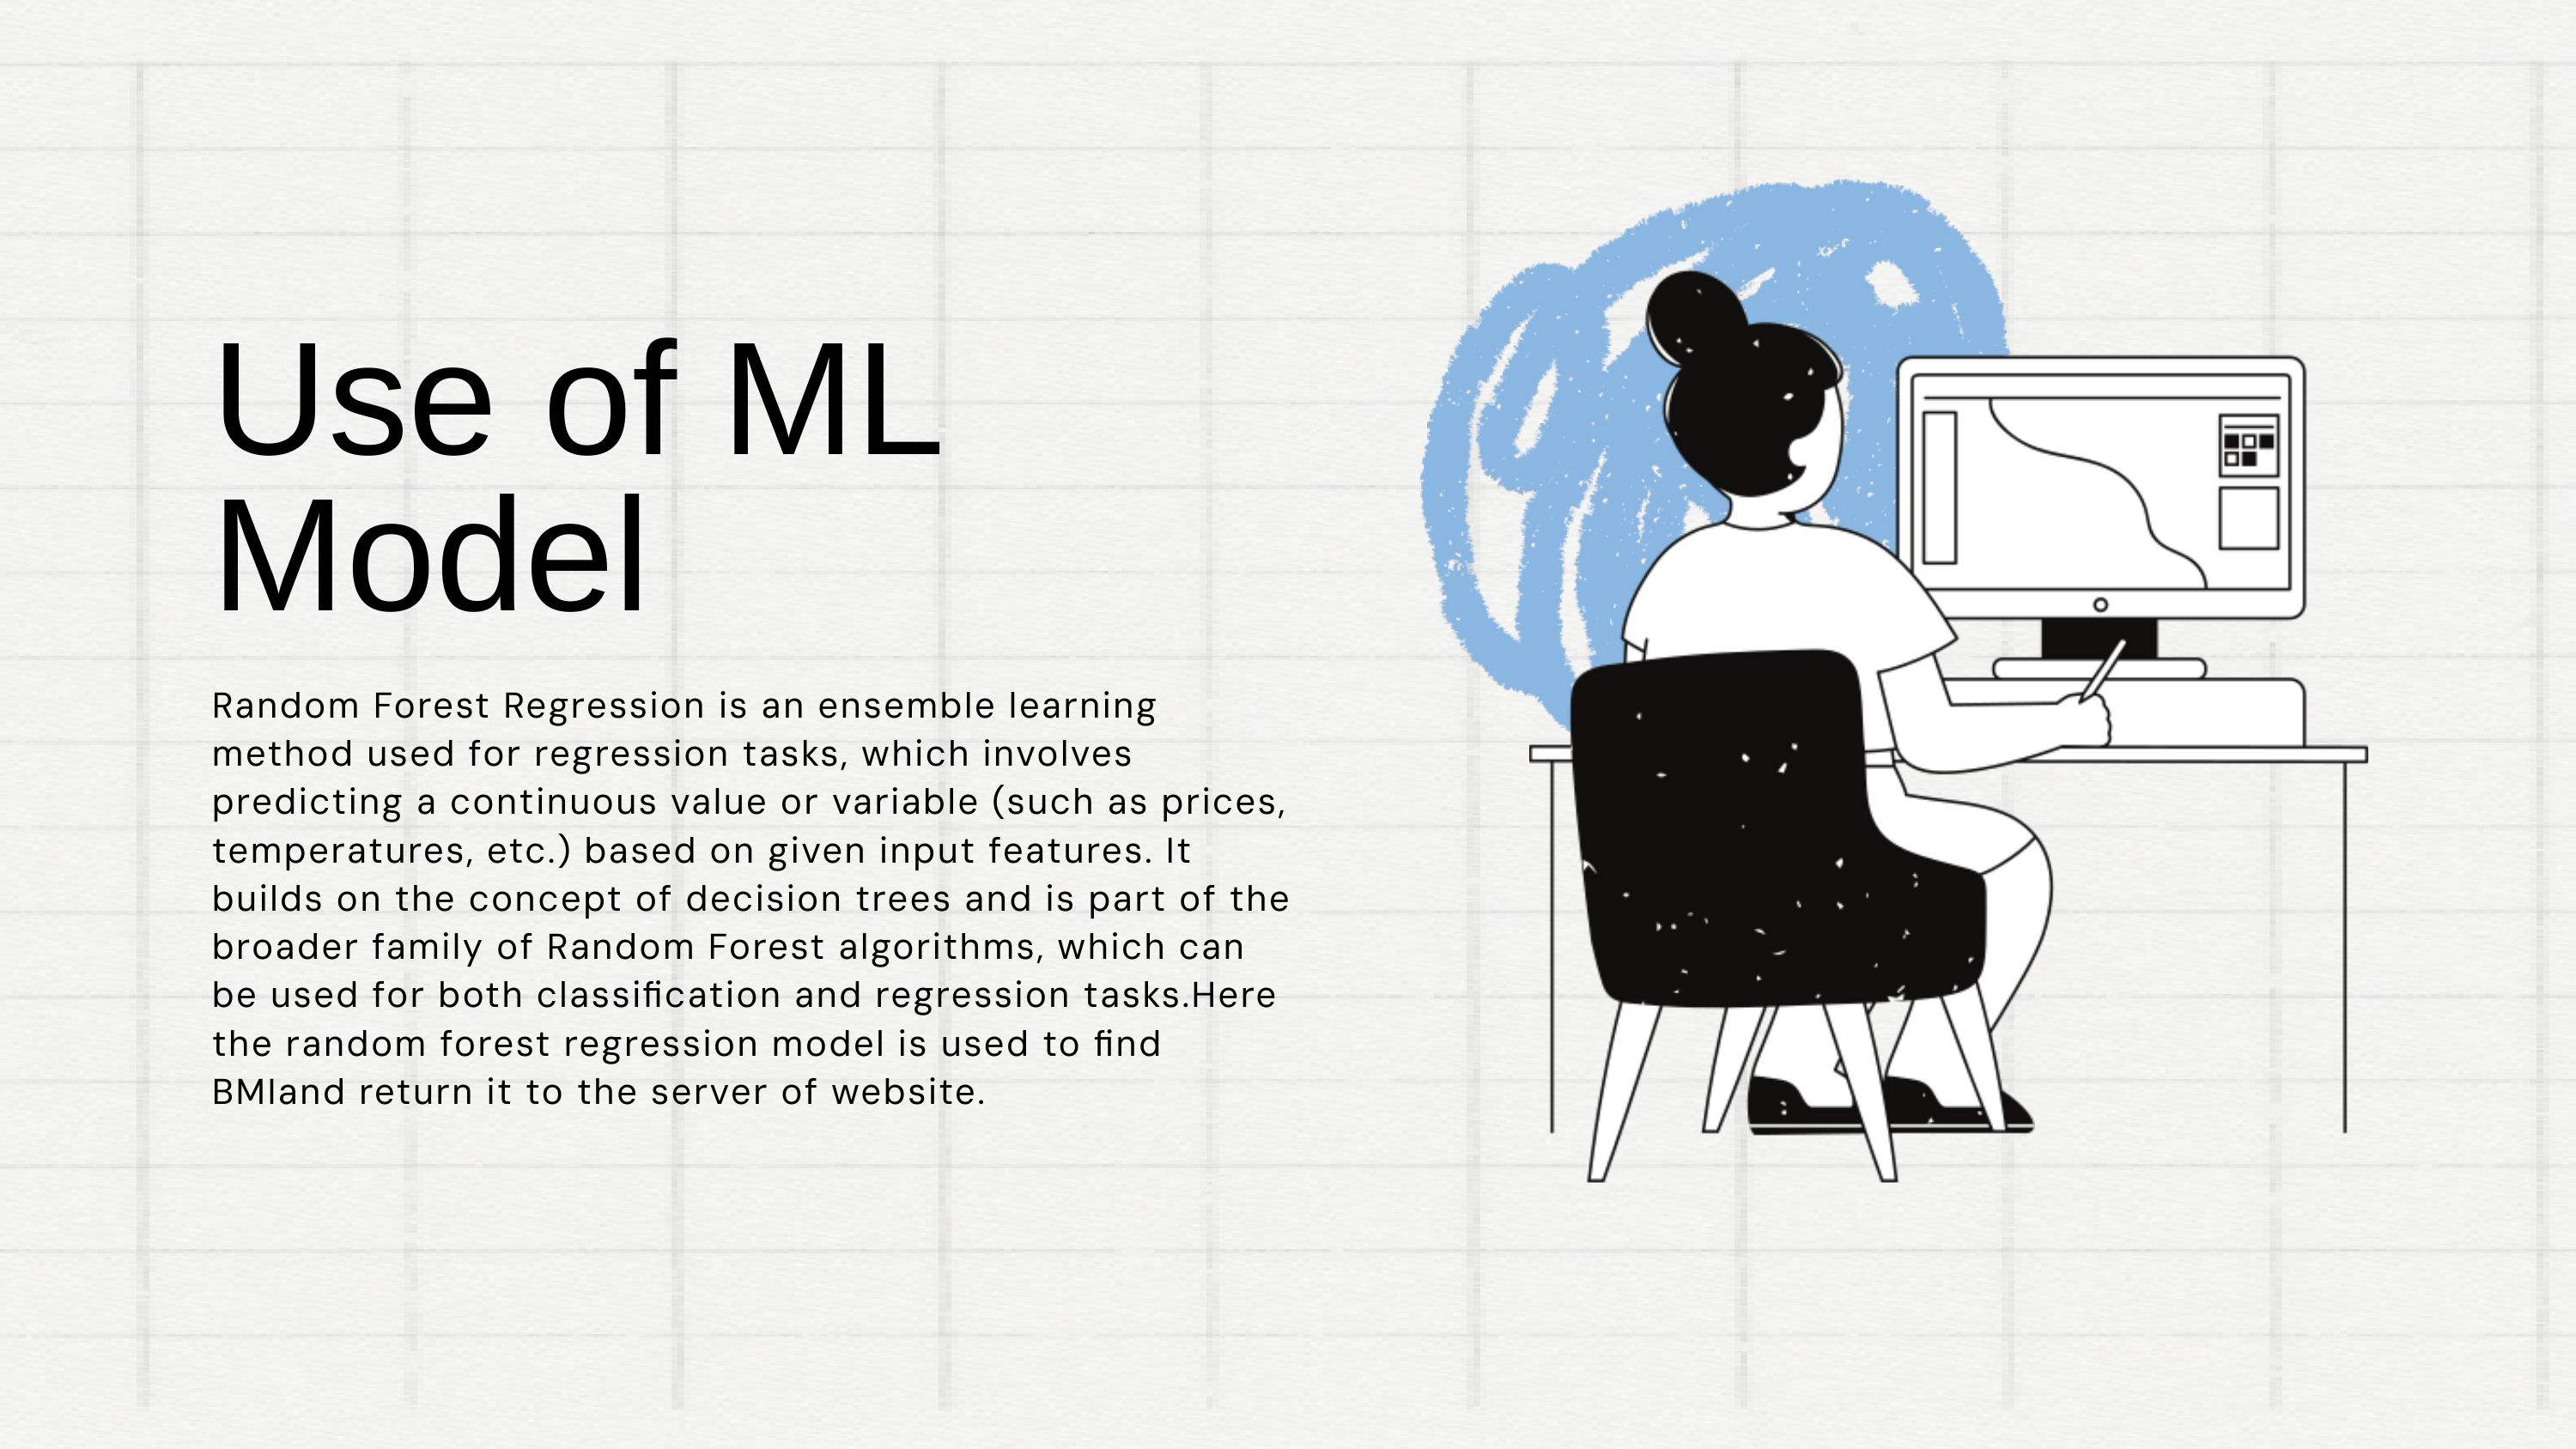

Use of ML Model
Random Forest Regression is an ensemble learning method used for regression tasks, which involves predicting a continuous value or variable (such as prices, temperatures, etc.) based on given input features. It builds on the concept of decision trees and is part of the broader family of Random Forest algorithms, which can be used for both classification and regression tasks.Here the random forest regression model is used to find BMIand return it to the server of website.